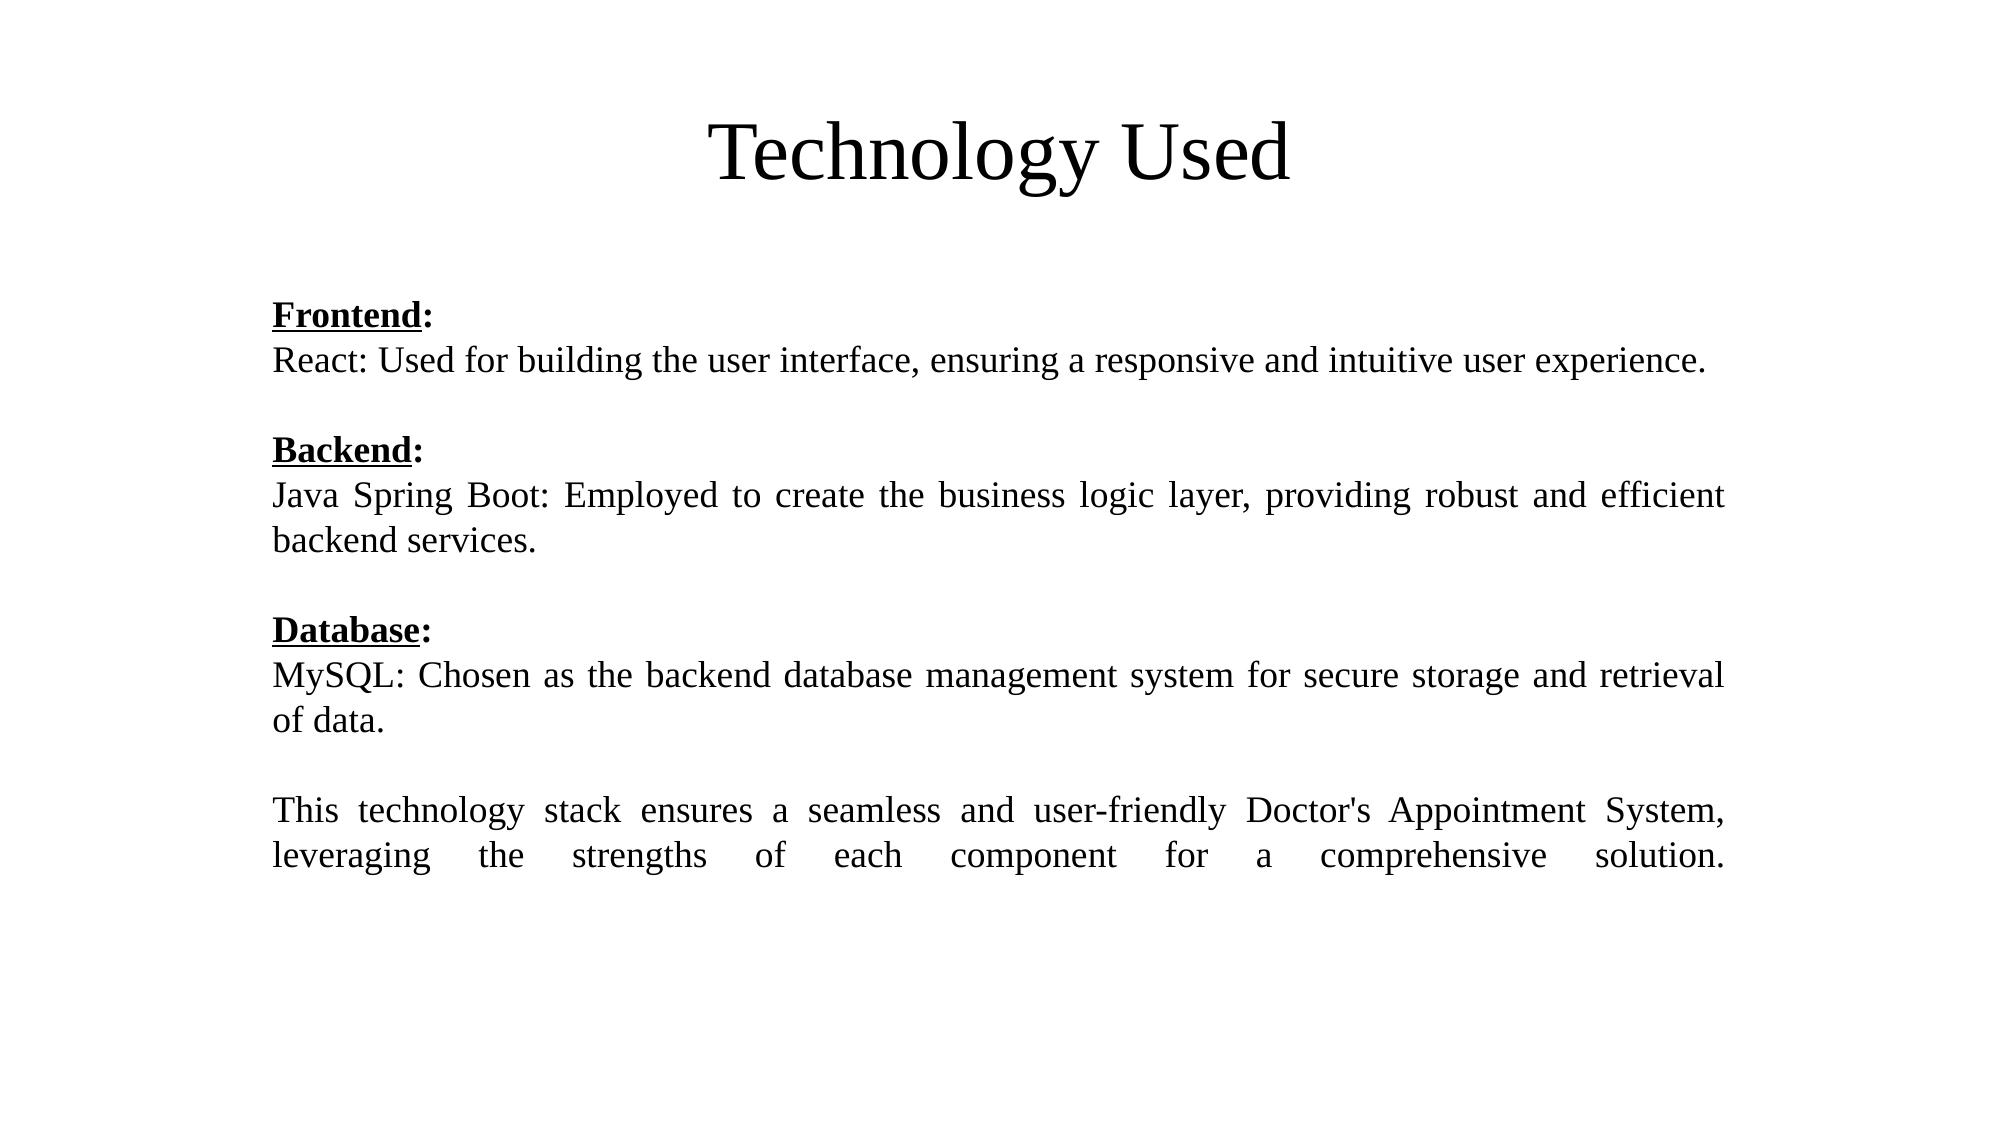

Technology Used

Frontend:
React: Used for building the user interface, ensuring a responsive and intuitive user experience.

Backend:
Java Spring Boot: Employed to create the business logic layer, providing robust and efficient backend services.

Database:
MySQL: Chosen as the backend database management system for secure storage and retrieval of data.

This technology stack ensures a seamless and user-friendly Doctor's Appointment System, leveraging the strengths of each component for a comprehensive solution.